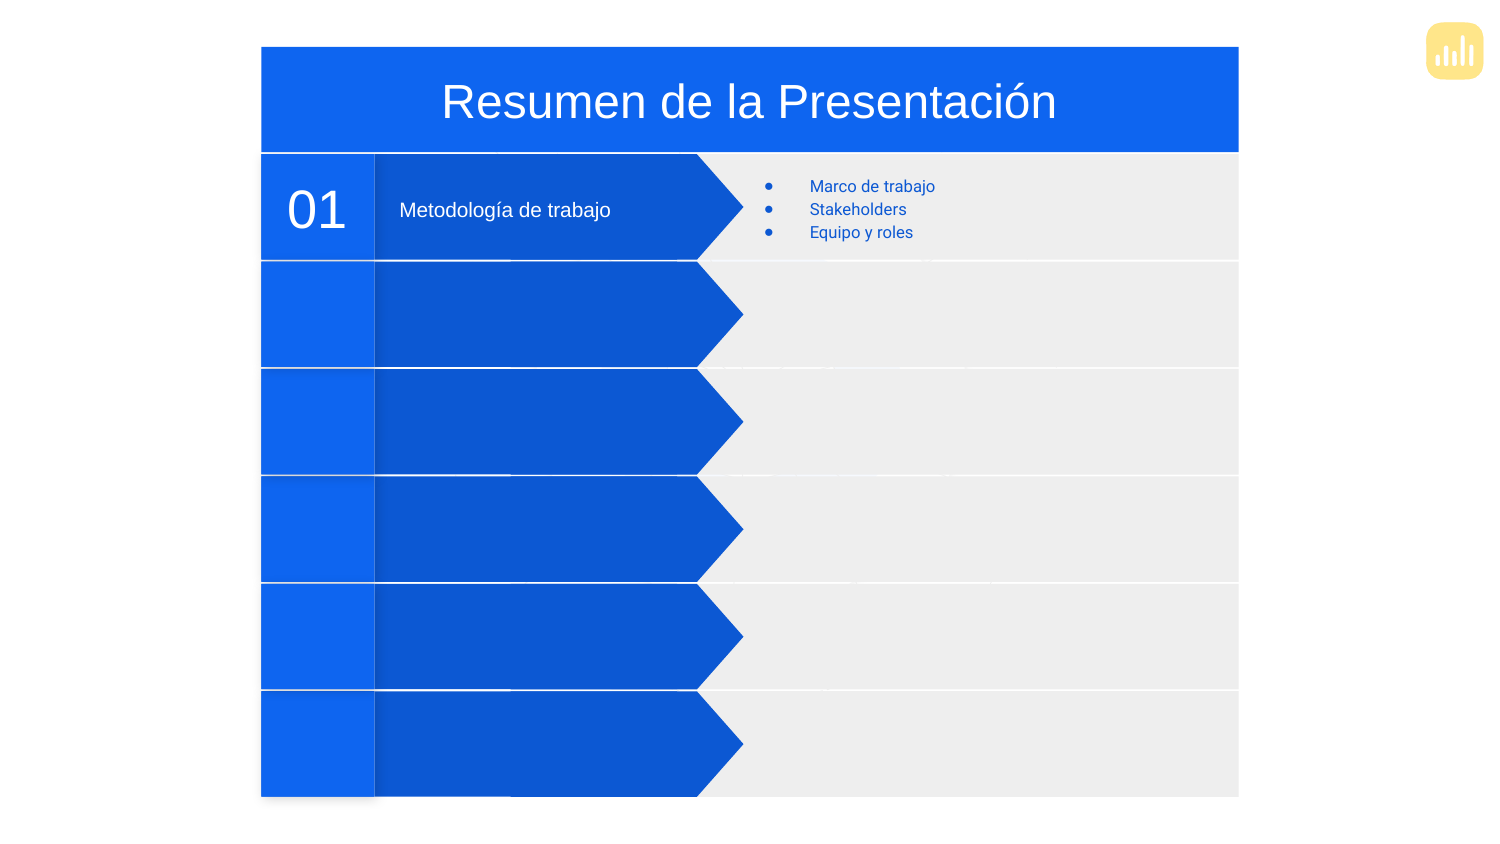

Resumen de la Presentación

01

Marco de trabajo
Stakeholders
Equipo y roles
Metodología de trabajo